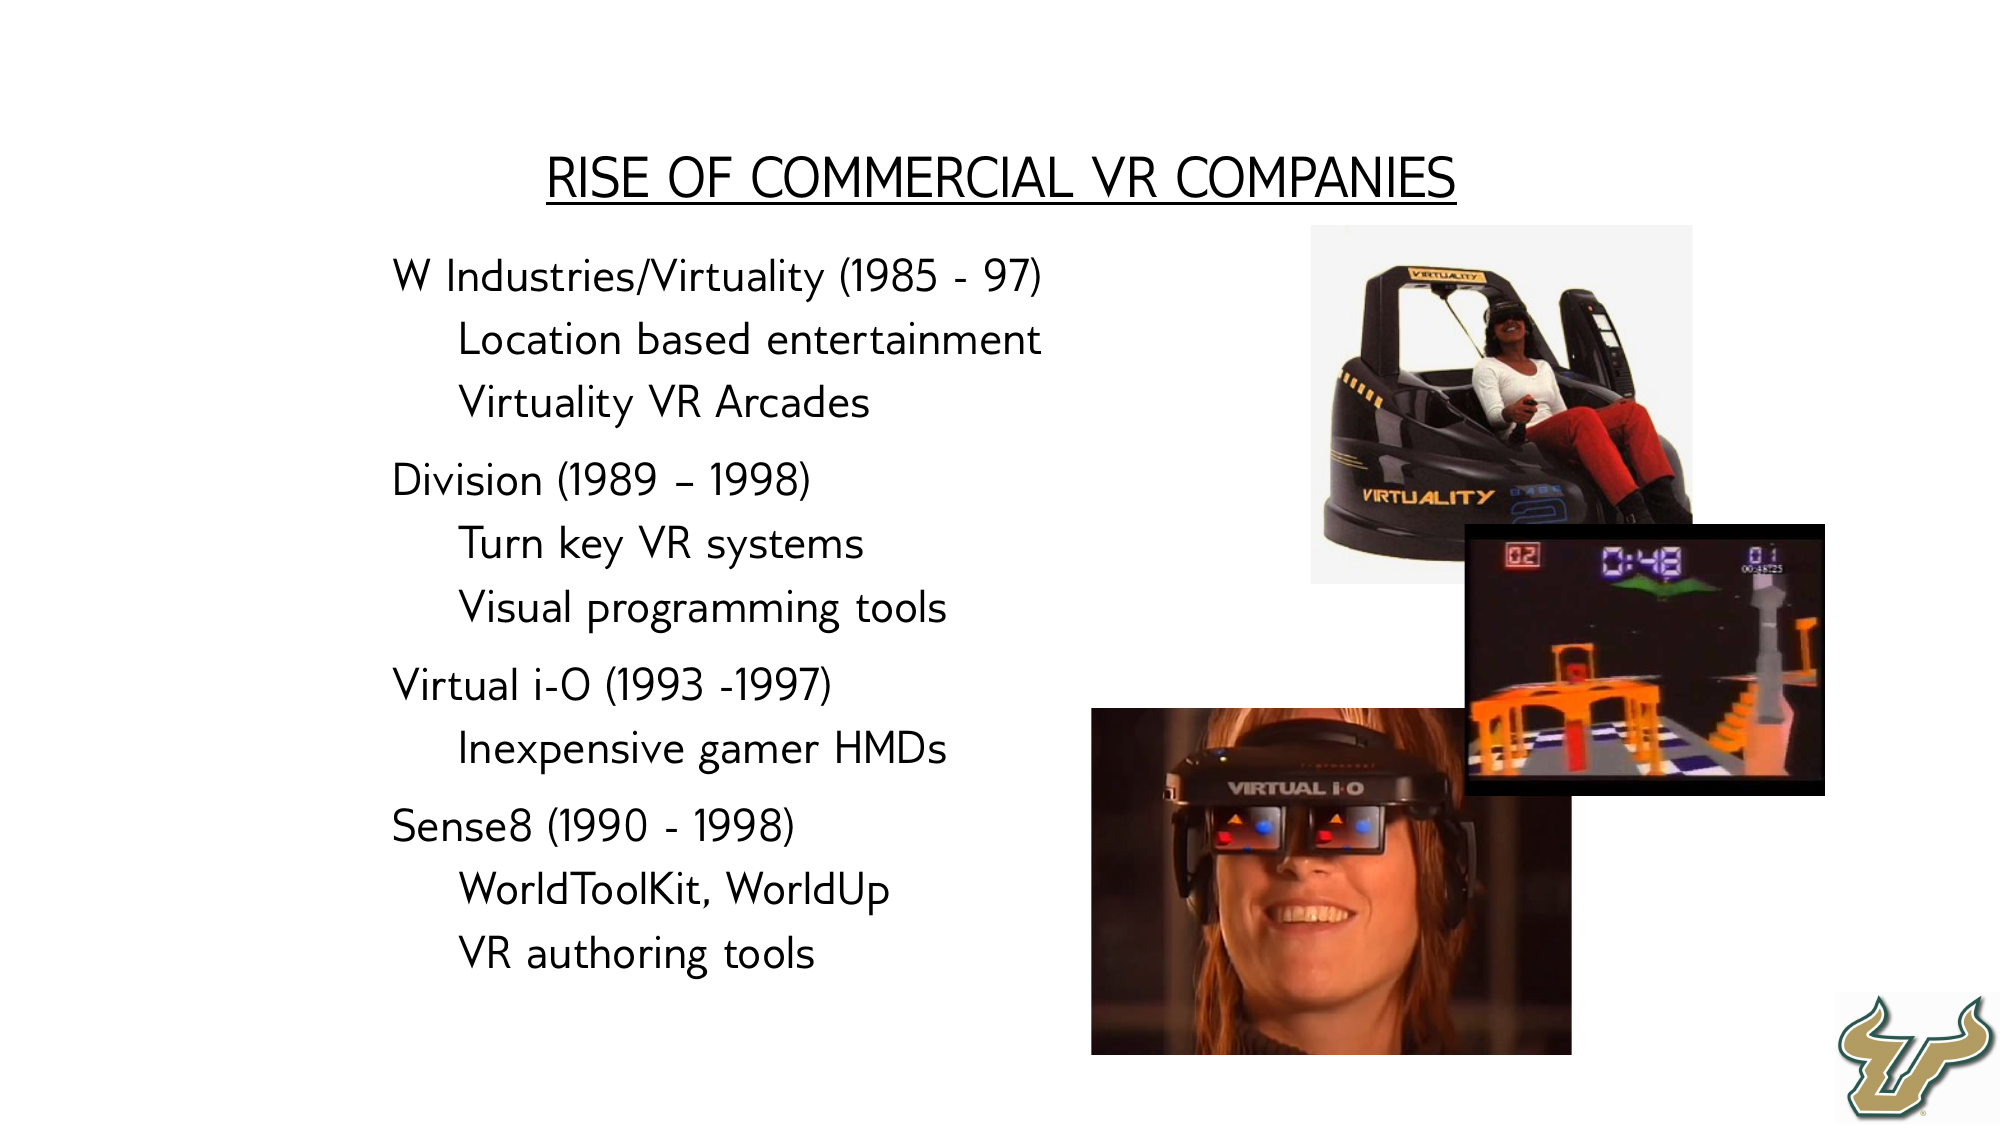

Rise of Commercial VR Companies
W Industries/Virtuality (1985 - 97)
Location based entertainment
Virtuality VR Arcades
Division (1989 – 1998)
Turn key VR systems
Visual programming tools
Virtual i-O (1993 -1997)
Inexpensive gamer HMDs
Sense8 (1990 - 1998)
WorldToolKit, WorldUp
VR authoring tools